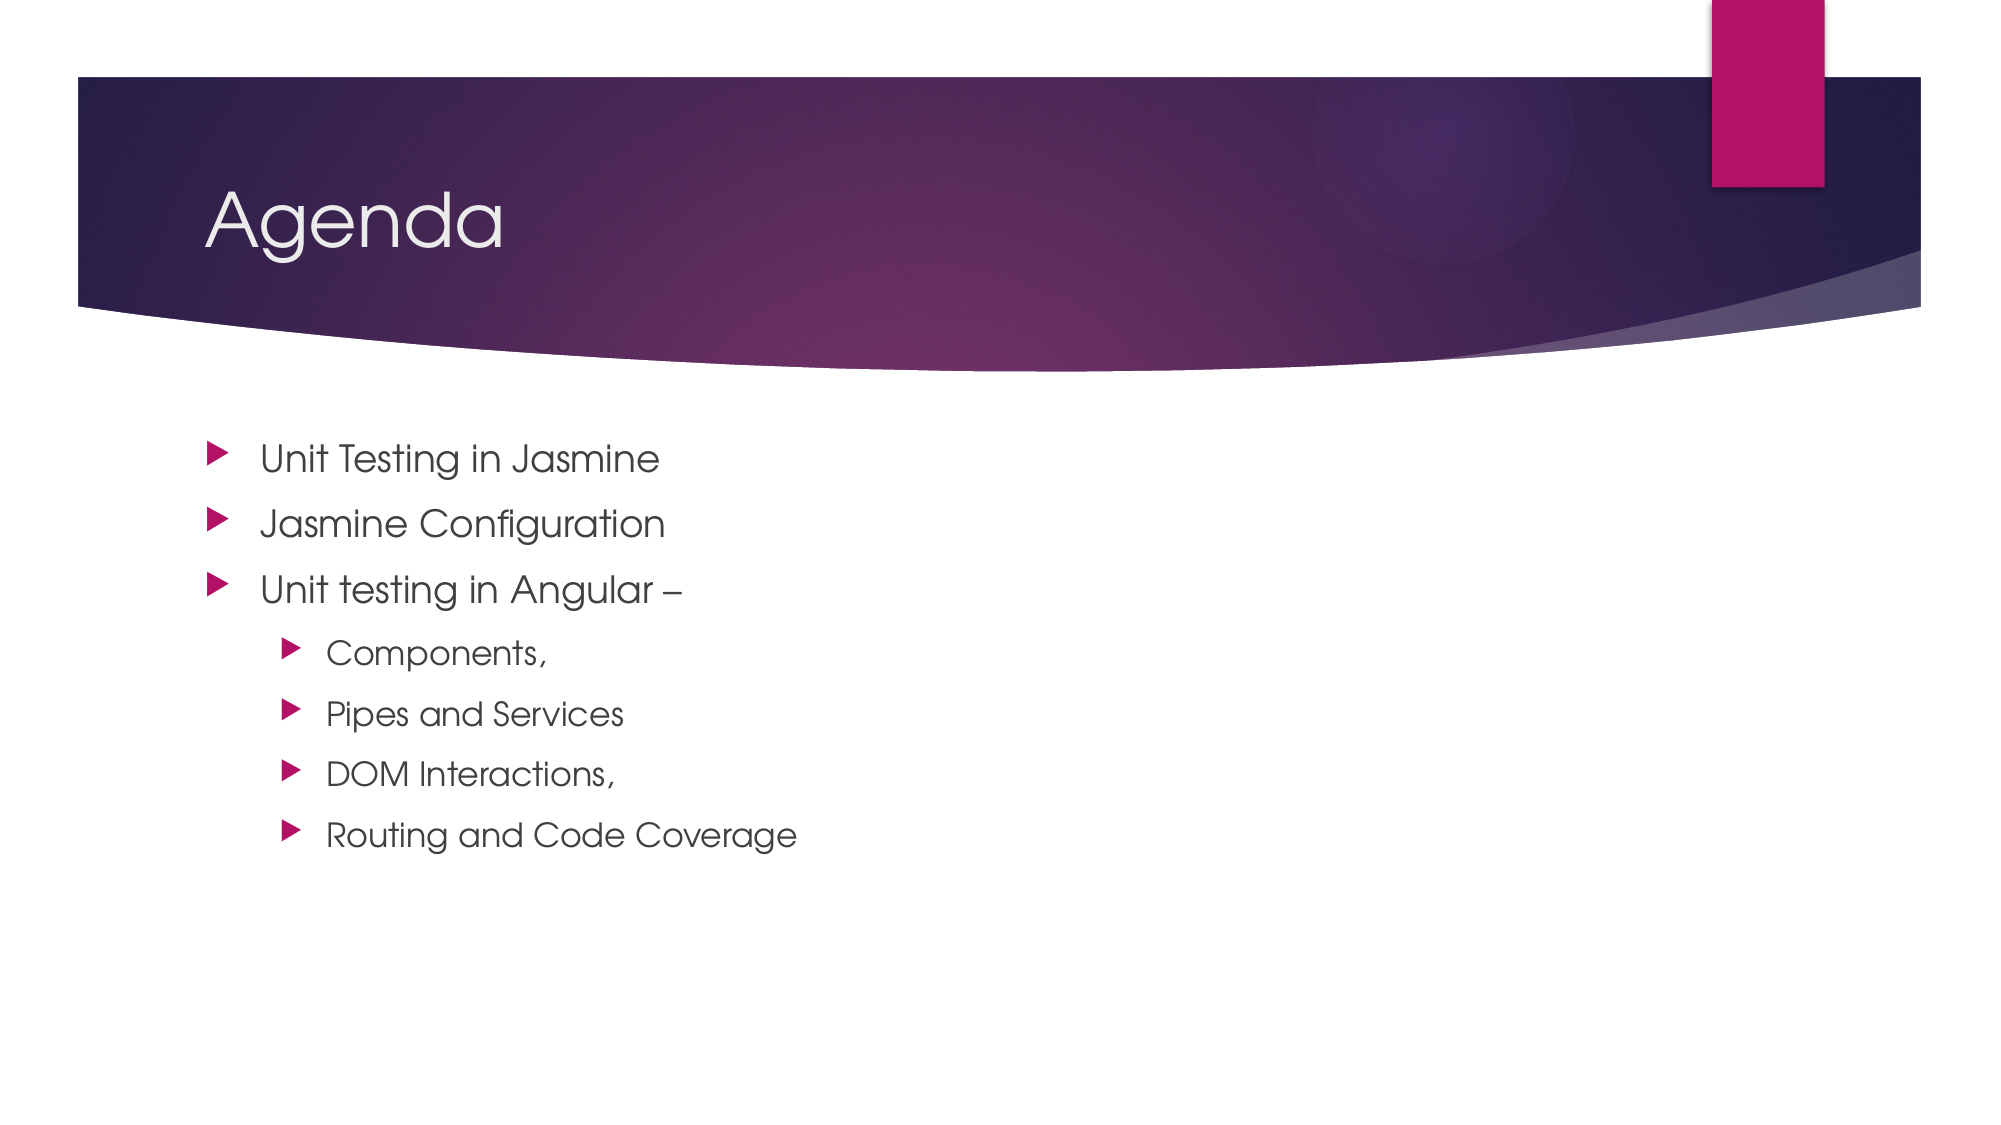

# Agenda
Unit Testing in Jasmine
Jasmine Configuration
Unit testing in Angular –
Components,
Pipes and Services
DOM Interactions,
Routing and Code Coverage